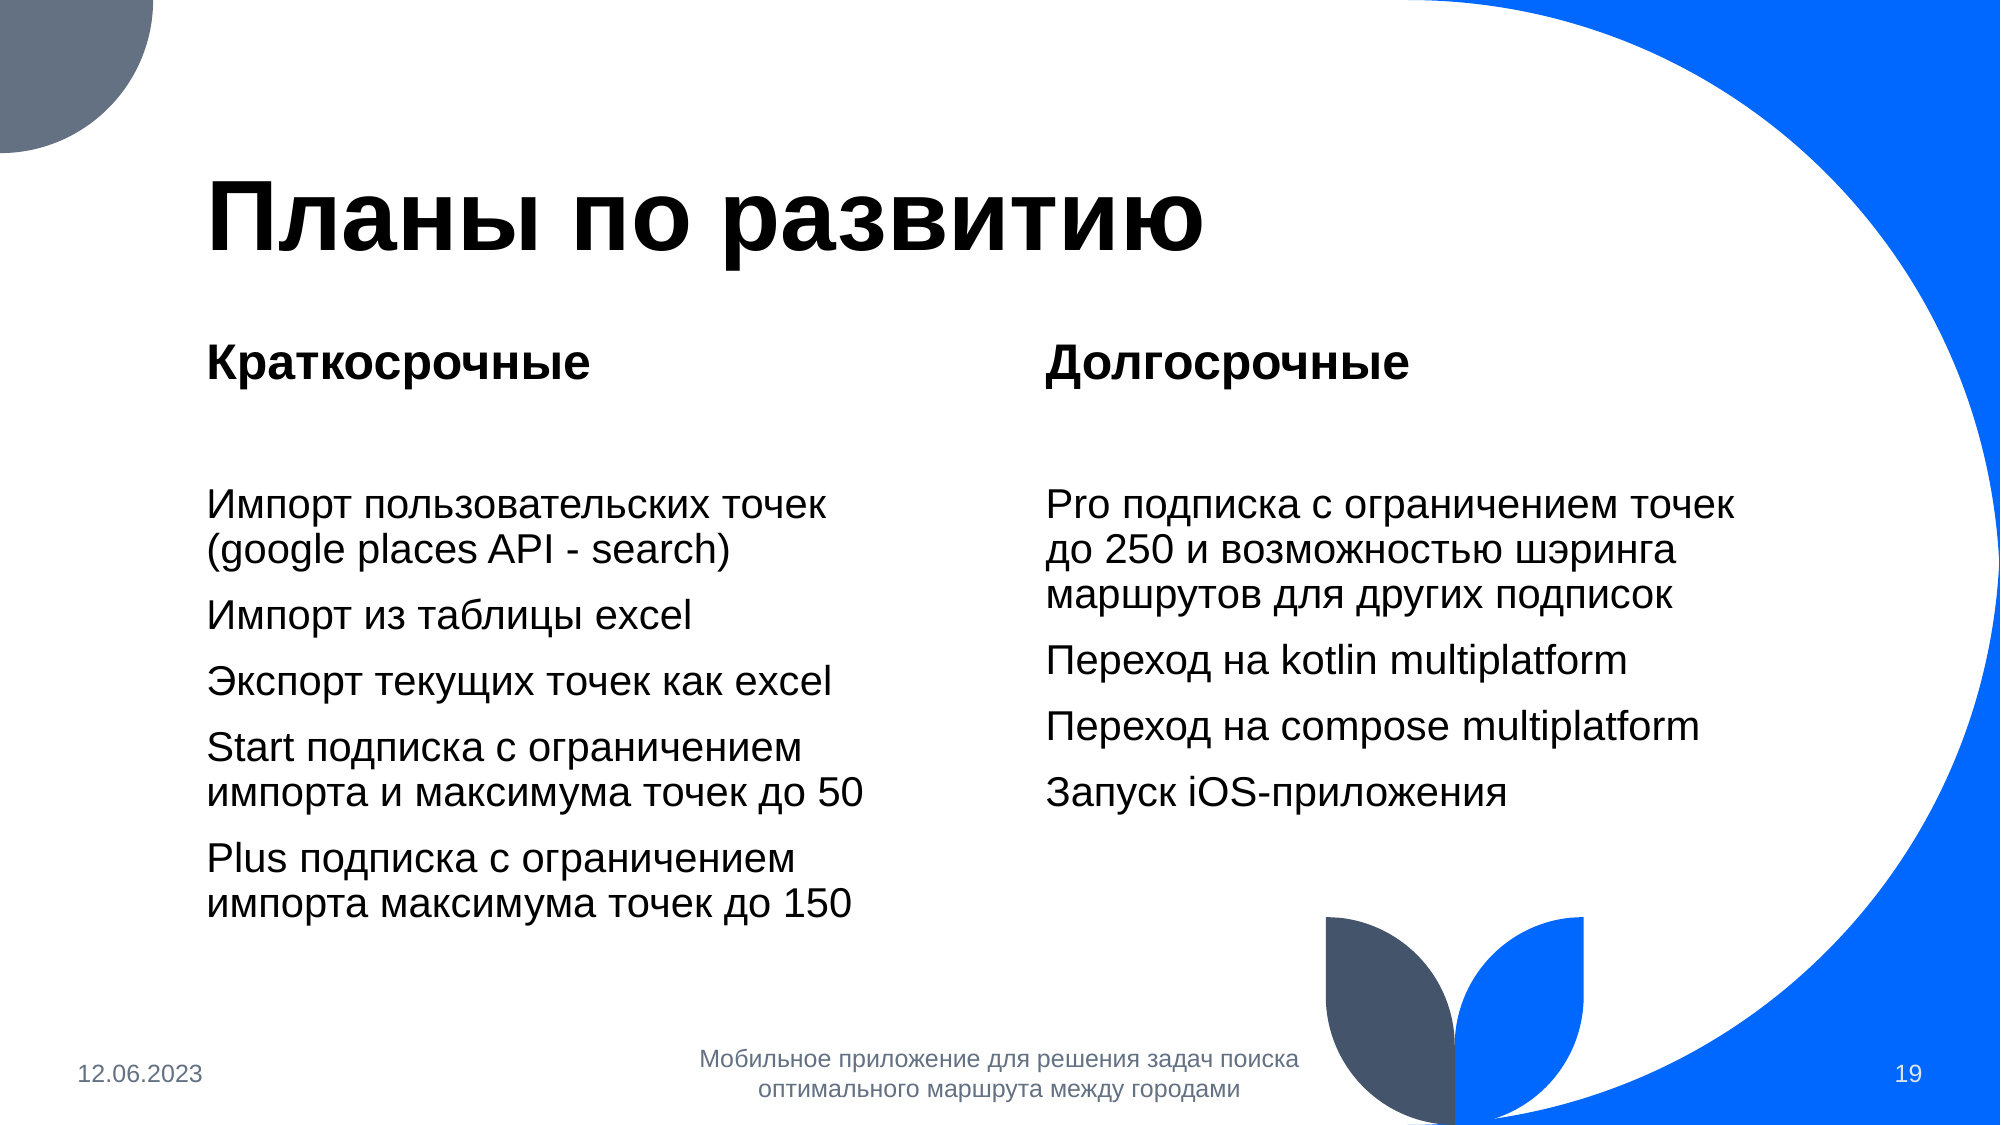

# Планы по развитию
Краткосрочные
Долгосрочные
Импорт пользовательских точек (google places API - search)
Импорт из таблицы excel
Экспорт текущих точек как excel
Start подписка с ограничением импорта и максимума точек до 50
Plus подписка с ограничением импорта максимума точек до 150
Pro подписка с ограничением точек до 250 и возможностью шэринга маршрутов для других подписок
Переход на kotlin multiplatform
Переход на compose multiplatform
Запуск iOS-приложения
12.06.2023
Мобильное приложение для решения задач поиска оптимального маршрута между городами
19